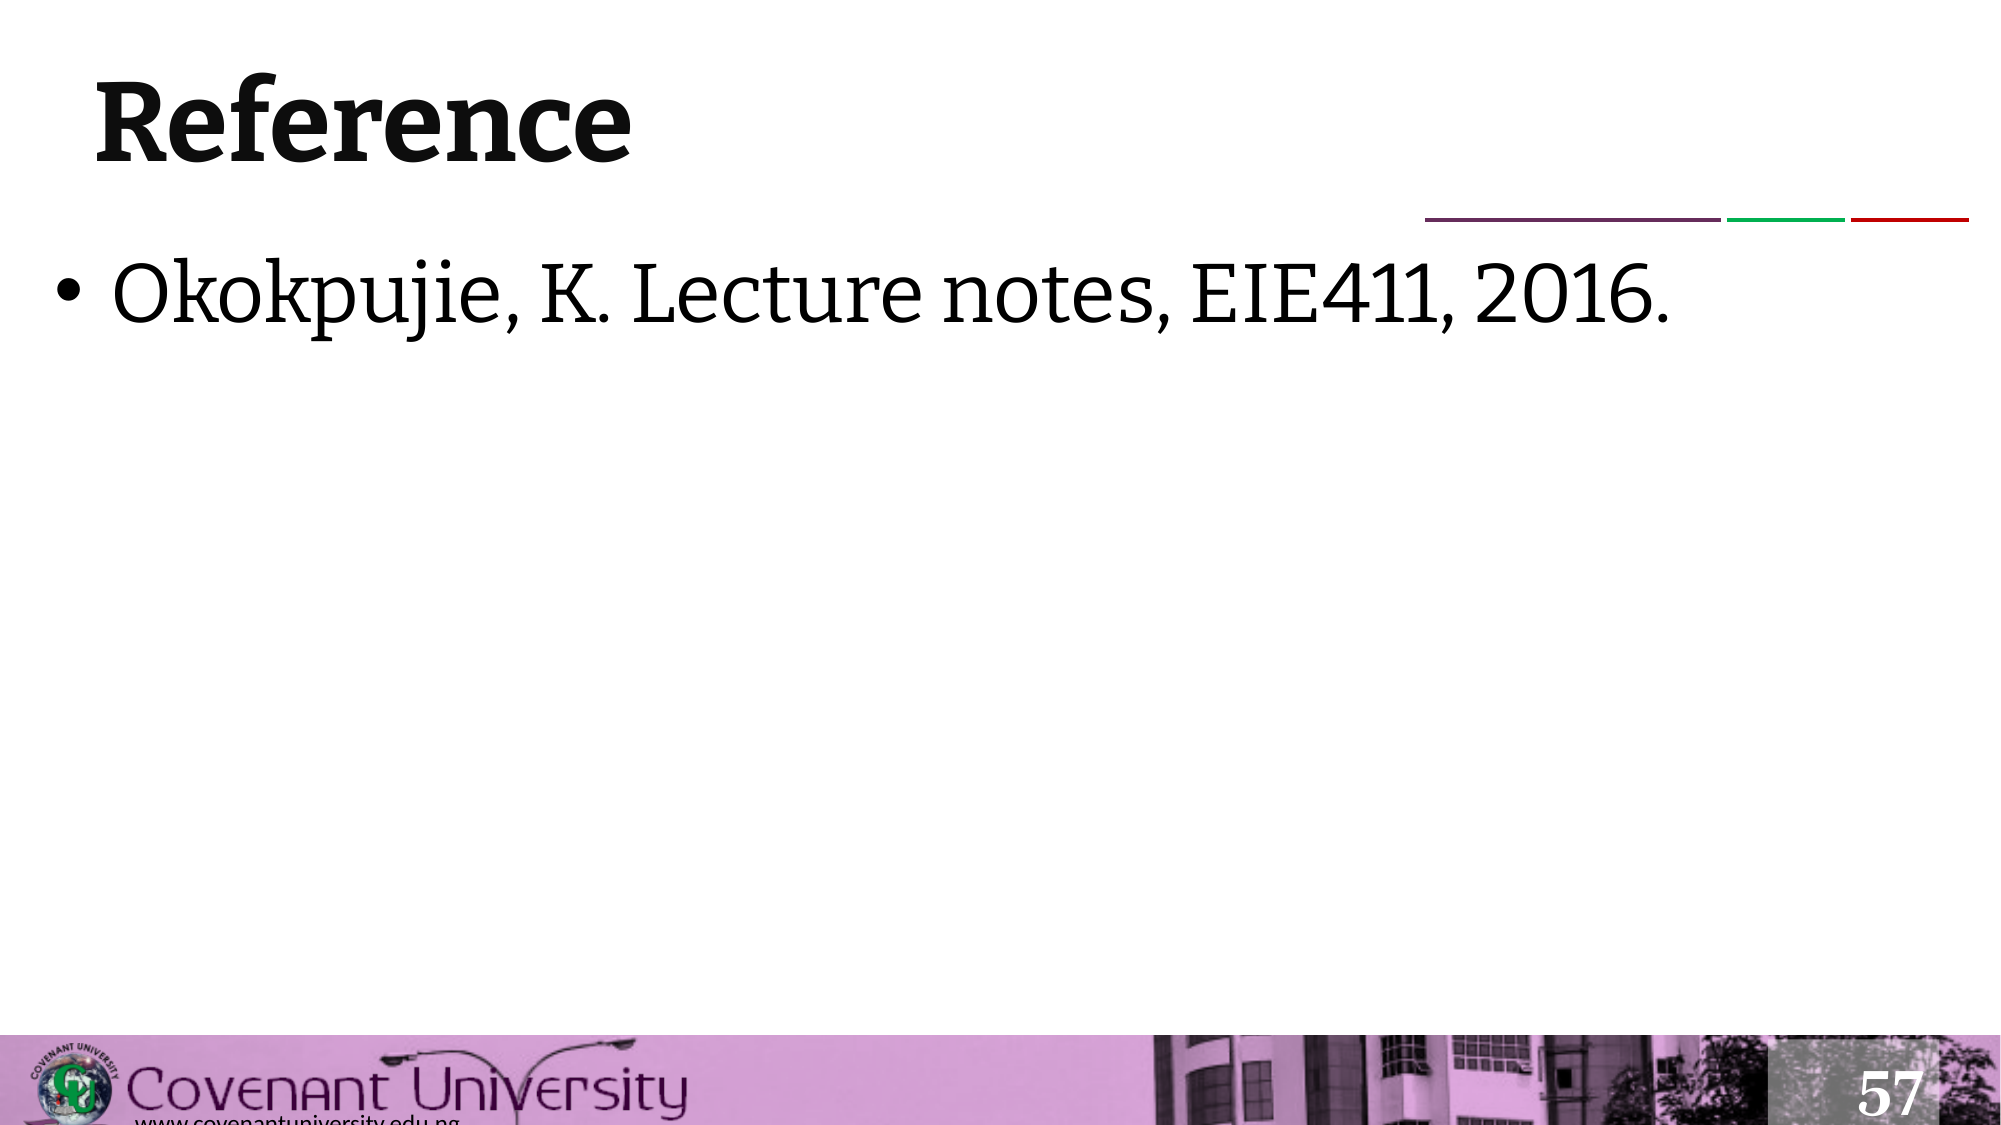

# Reference
Okokpujie, K. Lecture notes, EIE411, 2016.